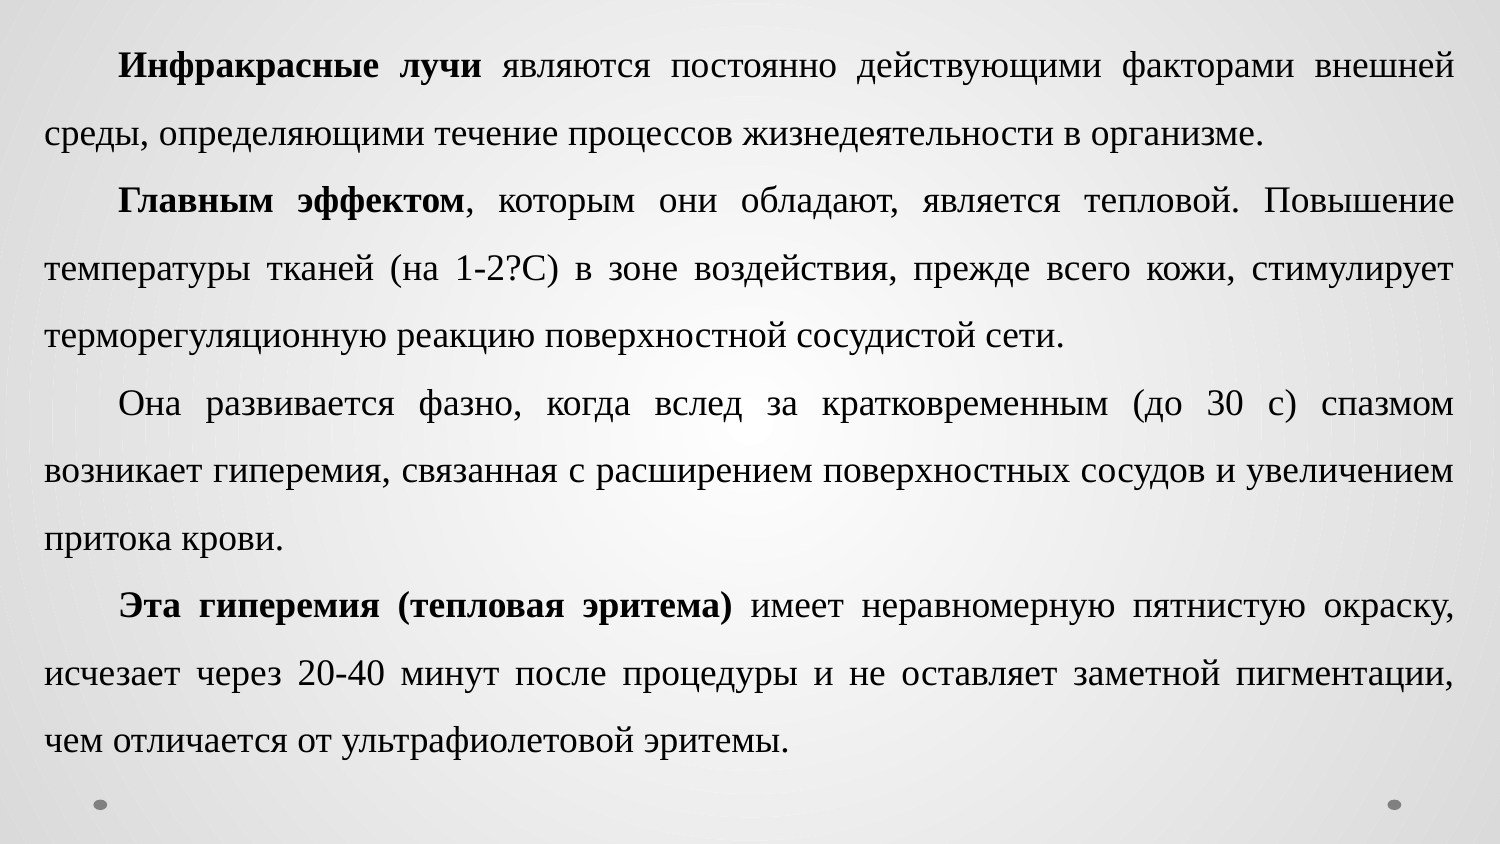

Инфракрасные лучи являются постоянно действующими факторами внешней среды, определяющими течение процессов жизнедеятельности в организме.
Главным эффектом, которым они обладают, является тепловой. Повышение температуры тканей (на 1-2?C) в зоне воздействия, прежде всего кожи, стимулирует терморегуляционную реакцию поверхностной сосудистой сети.
Она развивается фазно, когда вслед за кратковременным (до 30 с) спазмом возникает гиперемия, связанная с расширением поверхностных сосудов и увеличением притока крови.
Эта гиперемия (тепловая эритема) имеет неравномерную пятнистую окраску, исчезает через 20-40 минут после процедуры и не оставляет заметной пигментации, чем отличается от ультрафиолетовой эритемы.